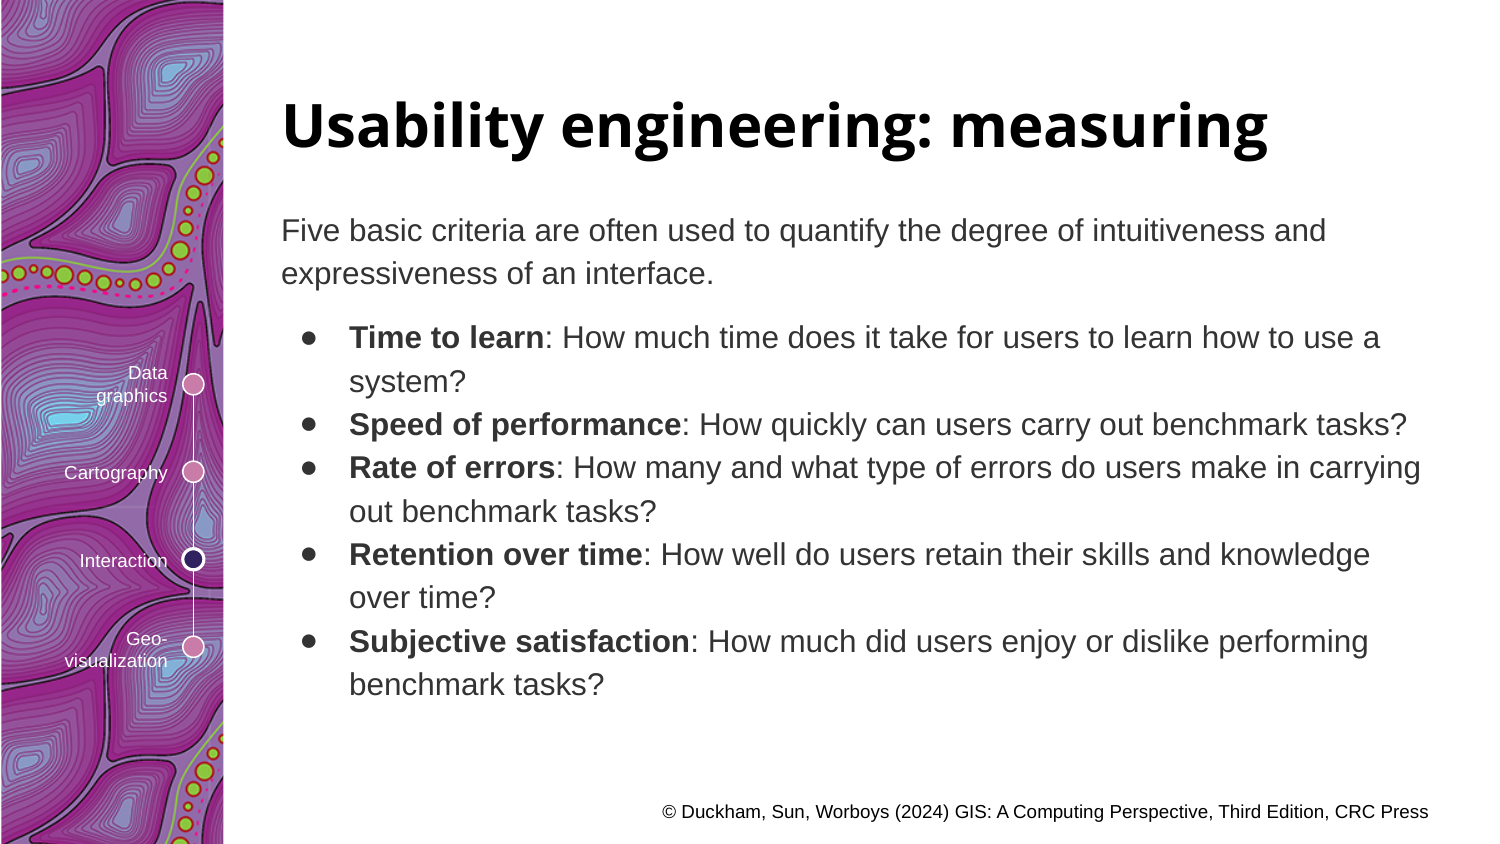

# Usability engineering: measuring
Five basic criteria are often used to quantify the degree of intuitiveness and expressiveness of an interface.
Time to learn: How much time does it take for users to learn how to use a system?
Speed of performance: How quickly can users carry out benchmark tasks?
Rate of errors: How many and what type of errors do users make in carrying out benchmark tasks?
Retention over time: How well do users retain their skills and knowledge over time?
Subjective satisfaction: How much did users enjoy or dislike performing benchmark tasks?